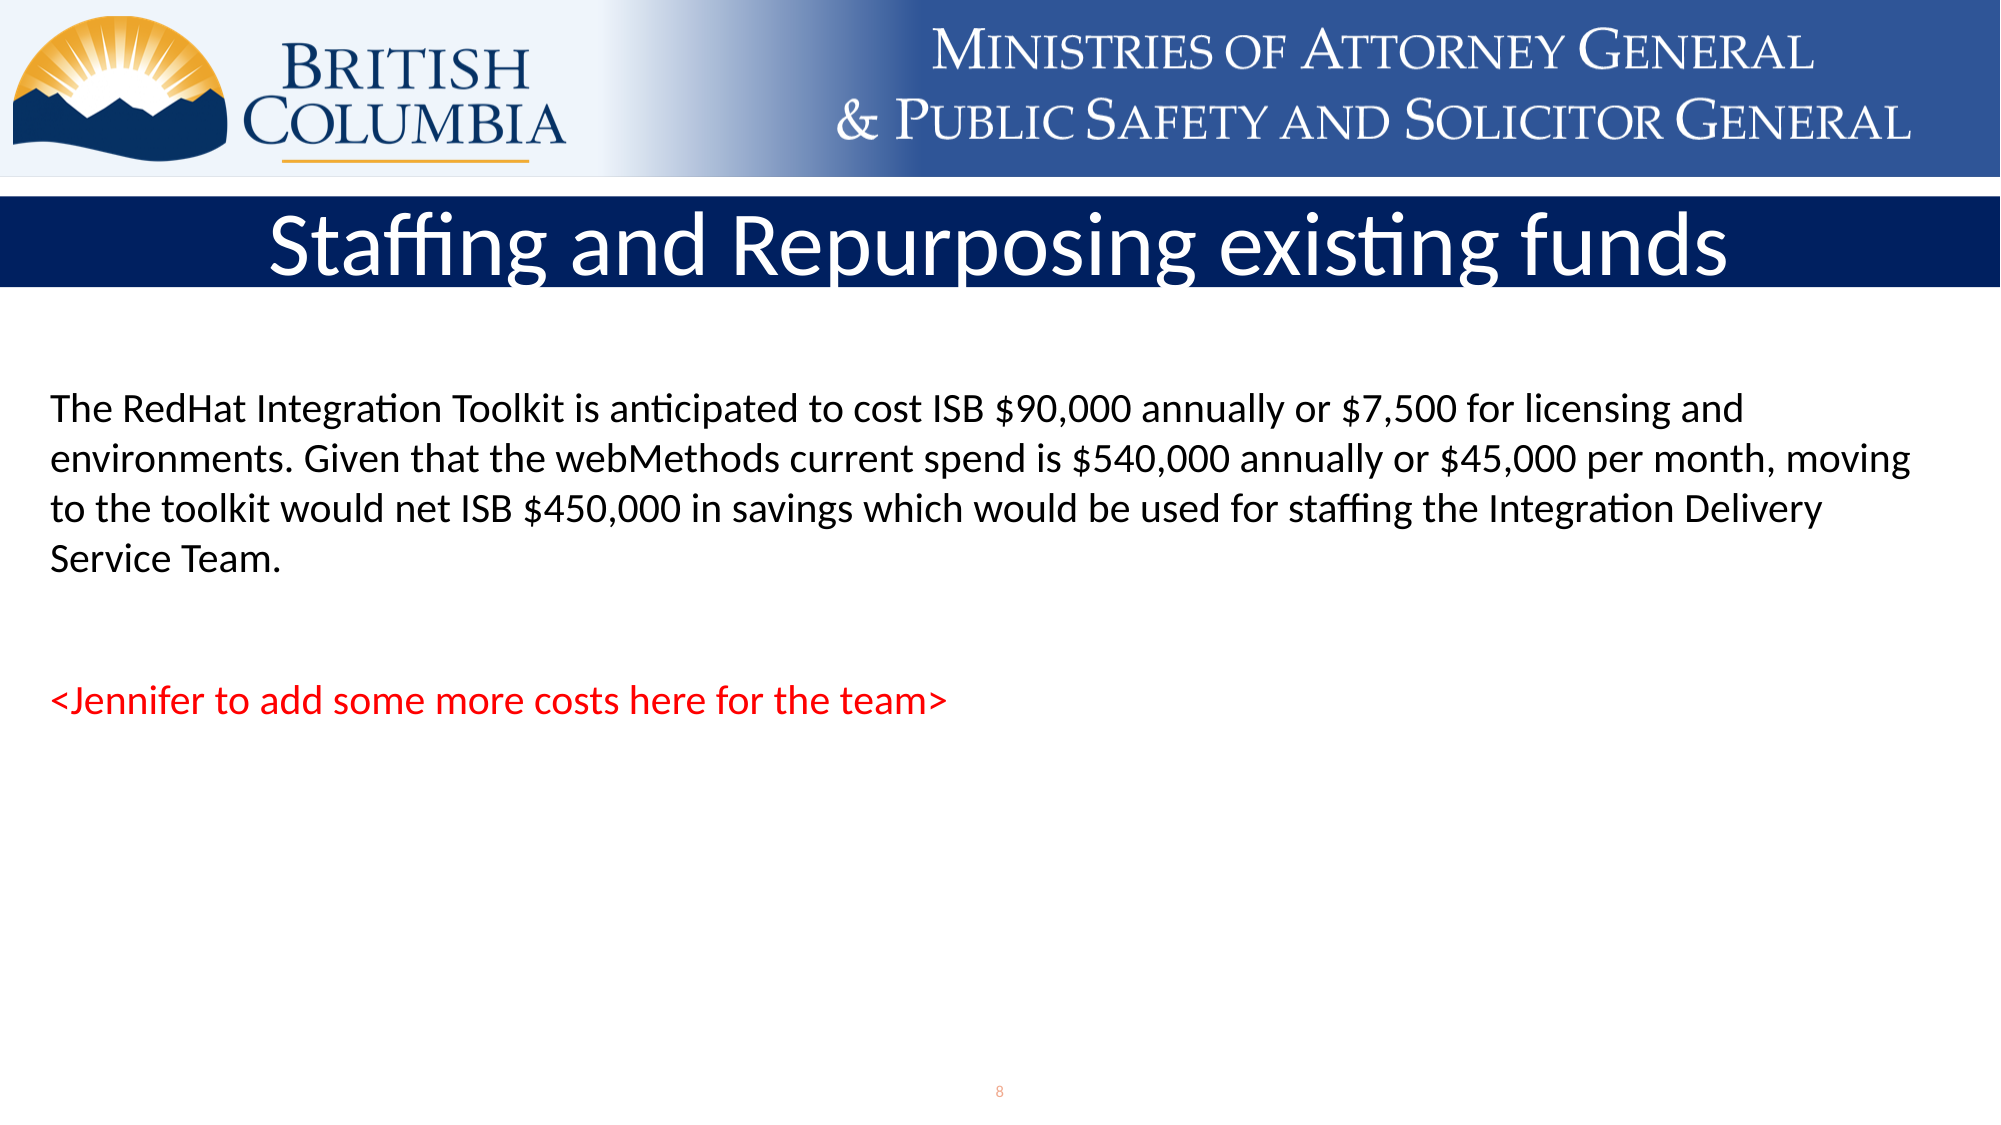

# Staffing and Repurposing existing funds
The RedHat Integration Toolkit is anticipated to cost ISB $90,000 annually or $7,500 for licensing and environments. Given that the webMethods current spend is $540,000 annually or $45,000 per month, moving to the toolkit would net ISB $450,000 in savings which would be used for staffing the Integration Delivery Service Team.

<Jennifer to add some more costs here for the team>
8